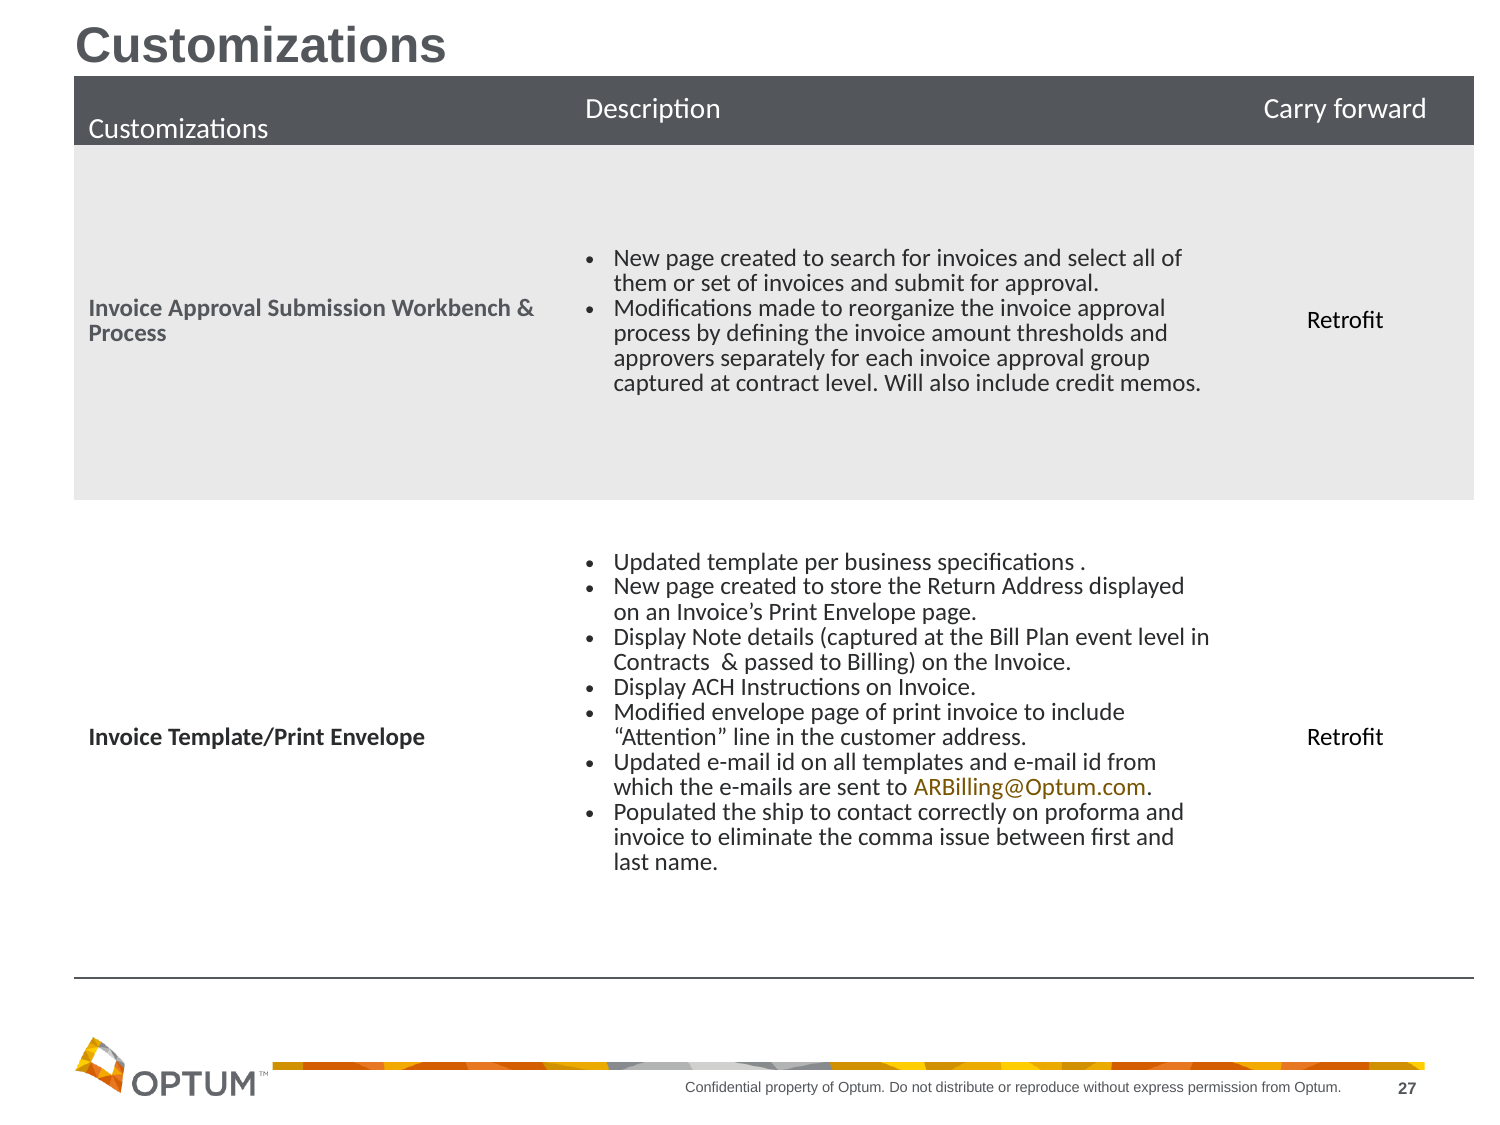

# Customizations
| Customizations | Description | Carry forward |
| --- | --- | --- |
| Invoice Approval Submission Workbench & Process | New page created to search for invoices and select all of them or set of invoices and submit for approval. Modifications made to reorganize the invoice approval process by defining the invoice amount thresholds and approvers separately for each invoice approval group captured at contract level. Will also include credit memos. | Retrofit |
| Invoice Template/Print Envelope | Updated template per business specifications . New page created to store the Return Address displayed on an Invoice’s Print Envelope page. Display Note details (captured at the Bill Plan event level in Contracts & passed to Billing) on the Invoice. Display ACH Instructions on Invoice. Modified envelope page of print invoice to include “Attention” line in the customer address. Updated e-mail id on all templates and e-mail id from which the e-mails are sent to ARBilling@Optum.com. Populated the ship to contact correctly on proforma and invoice to eliminate the comma issue between first and last name. | Retrofit |